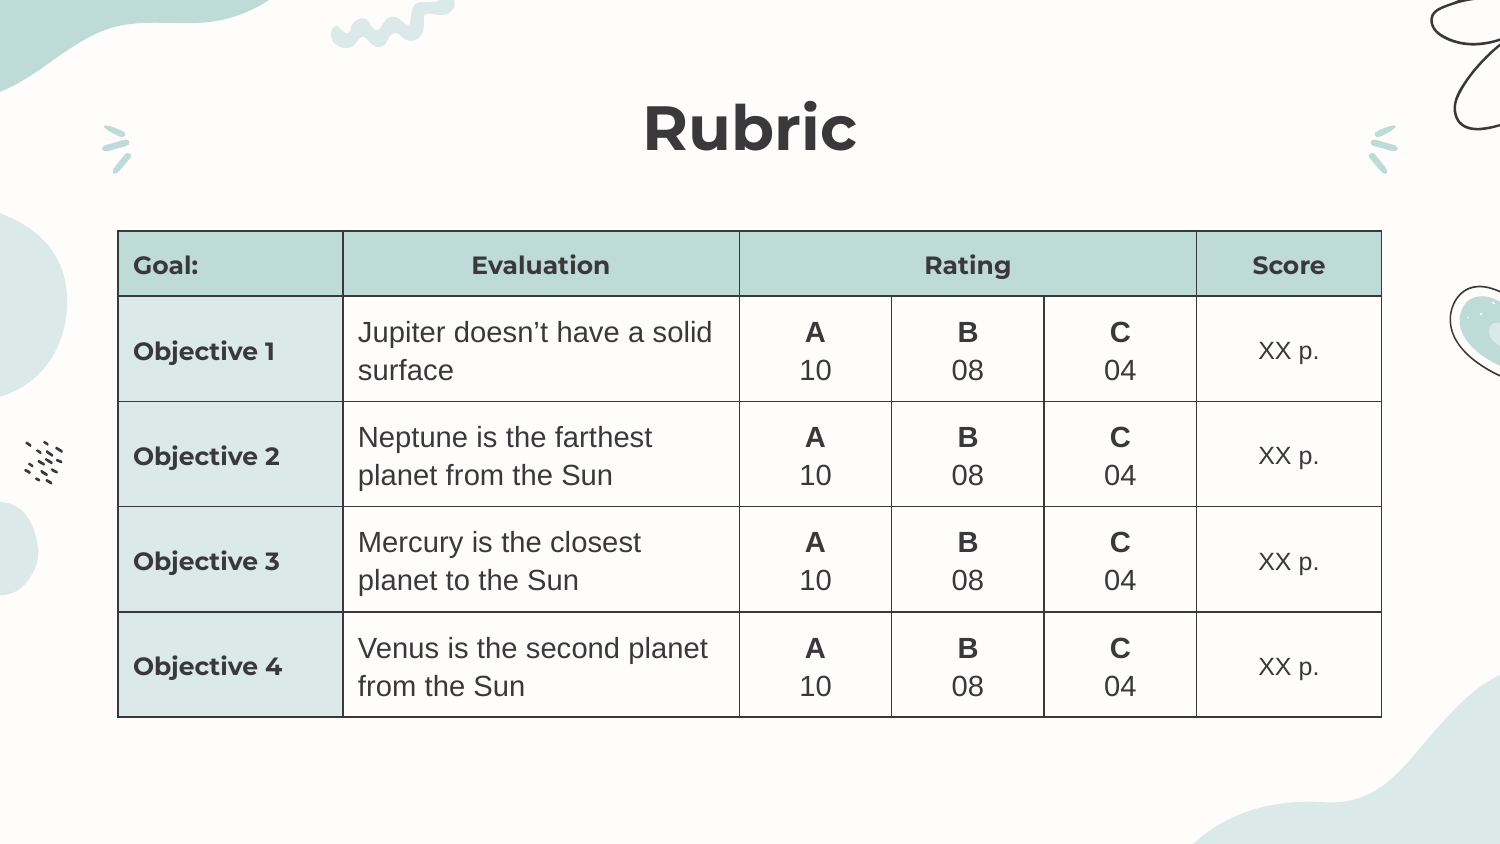

# Rubric
| Goal: | Evaluation | Rating |  |  | Score |
| --- | --- | --- | --- | --- | --- |
| Objective 1 | Jupiter doesn’t have a solid surface | A 10 | B 08 | C 04 | XX p. |
| Objective 2 | Neptune is the farthest planet from the Sun | A 10 | B 08 | C 04 | XX p. |
| Objective 3 | Mercury is the closest planet to the Sun | A 10 | B 08 | C 04 | XX p. |
| Objective 4 | Venus is the second planet from the Sun | A 10 | B 08 | C 04 | XX p. |